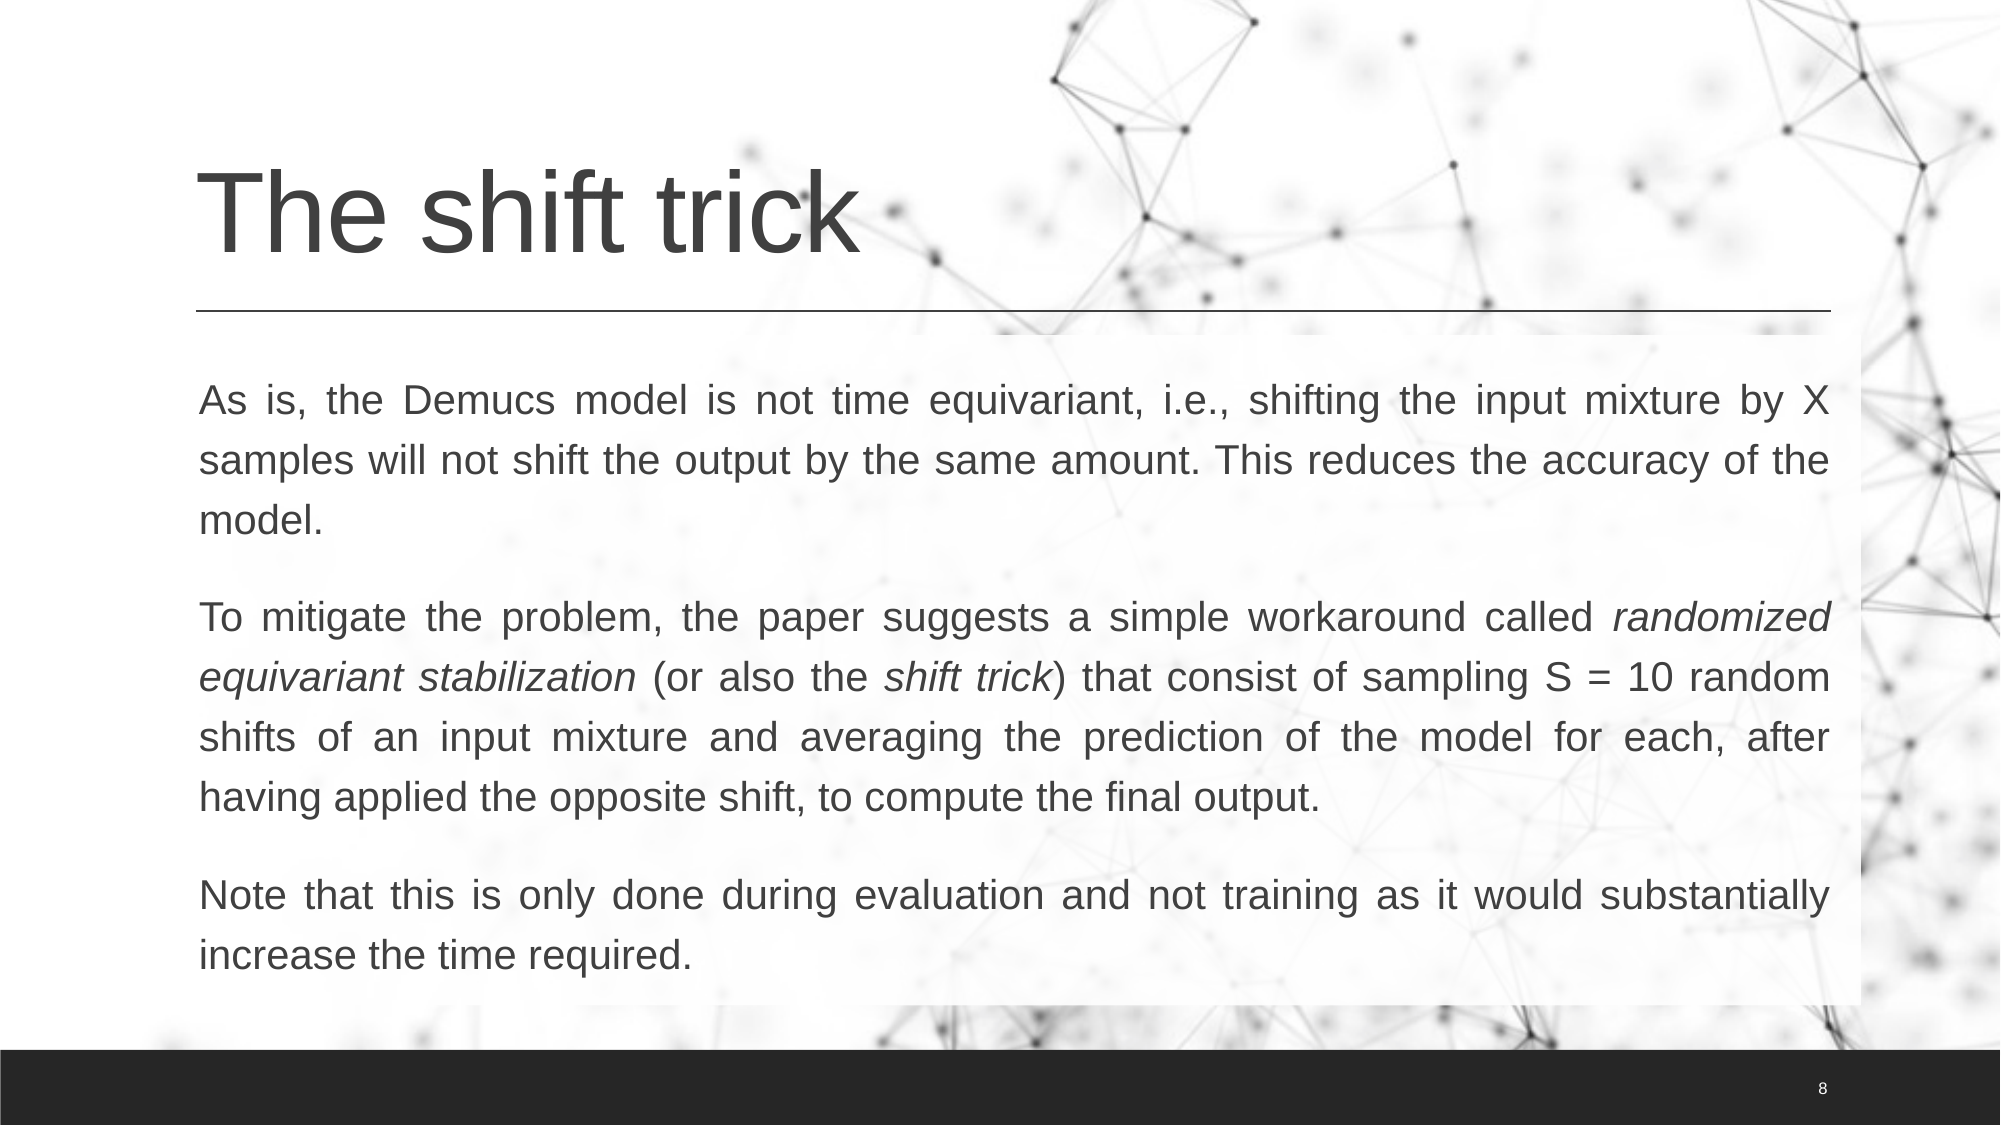

# The shift trick
As is, the Demucs model is not time equivariant, i.e., shifting the input mixture by X samples will not shift the output by the same amount. This reduces the accuracy of the model.
To mitigate the problem, the paper suggests a simple workaround called randomized equivariant stabilization (or also the shift trick) that consist of sampling S = 10 random shifts of an input mixture and averaging the prediction of the model for each, after having applied the opposite shift, to compute the final output.
Note that this is only done during evaluation and not training as it would substantially increase the time required.
8